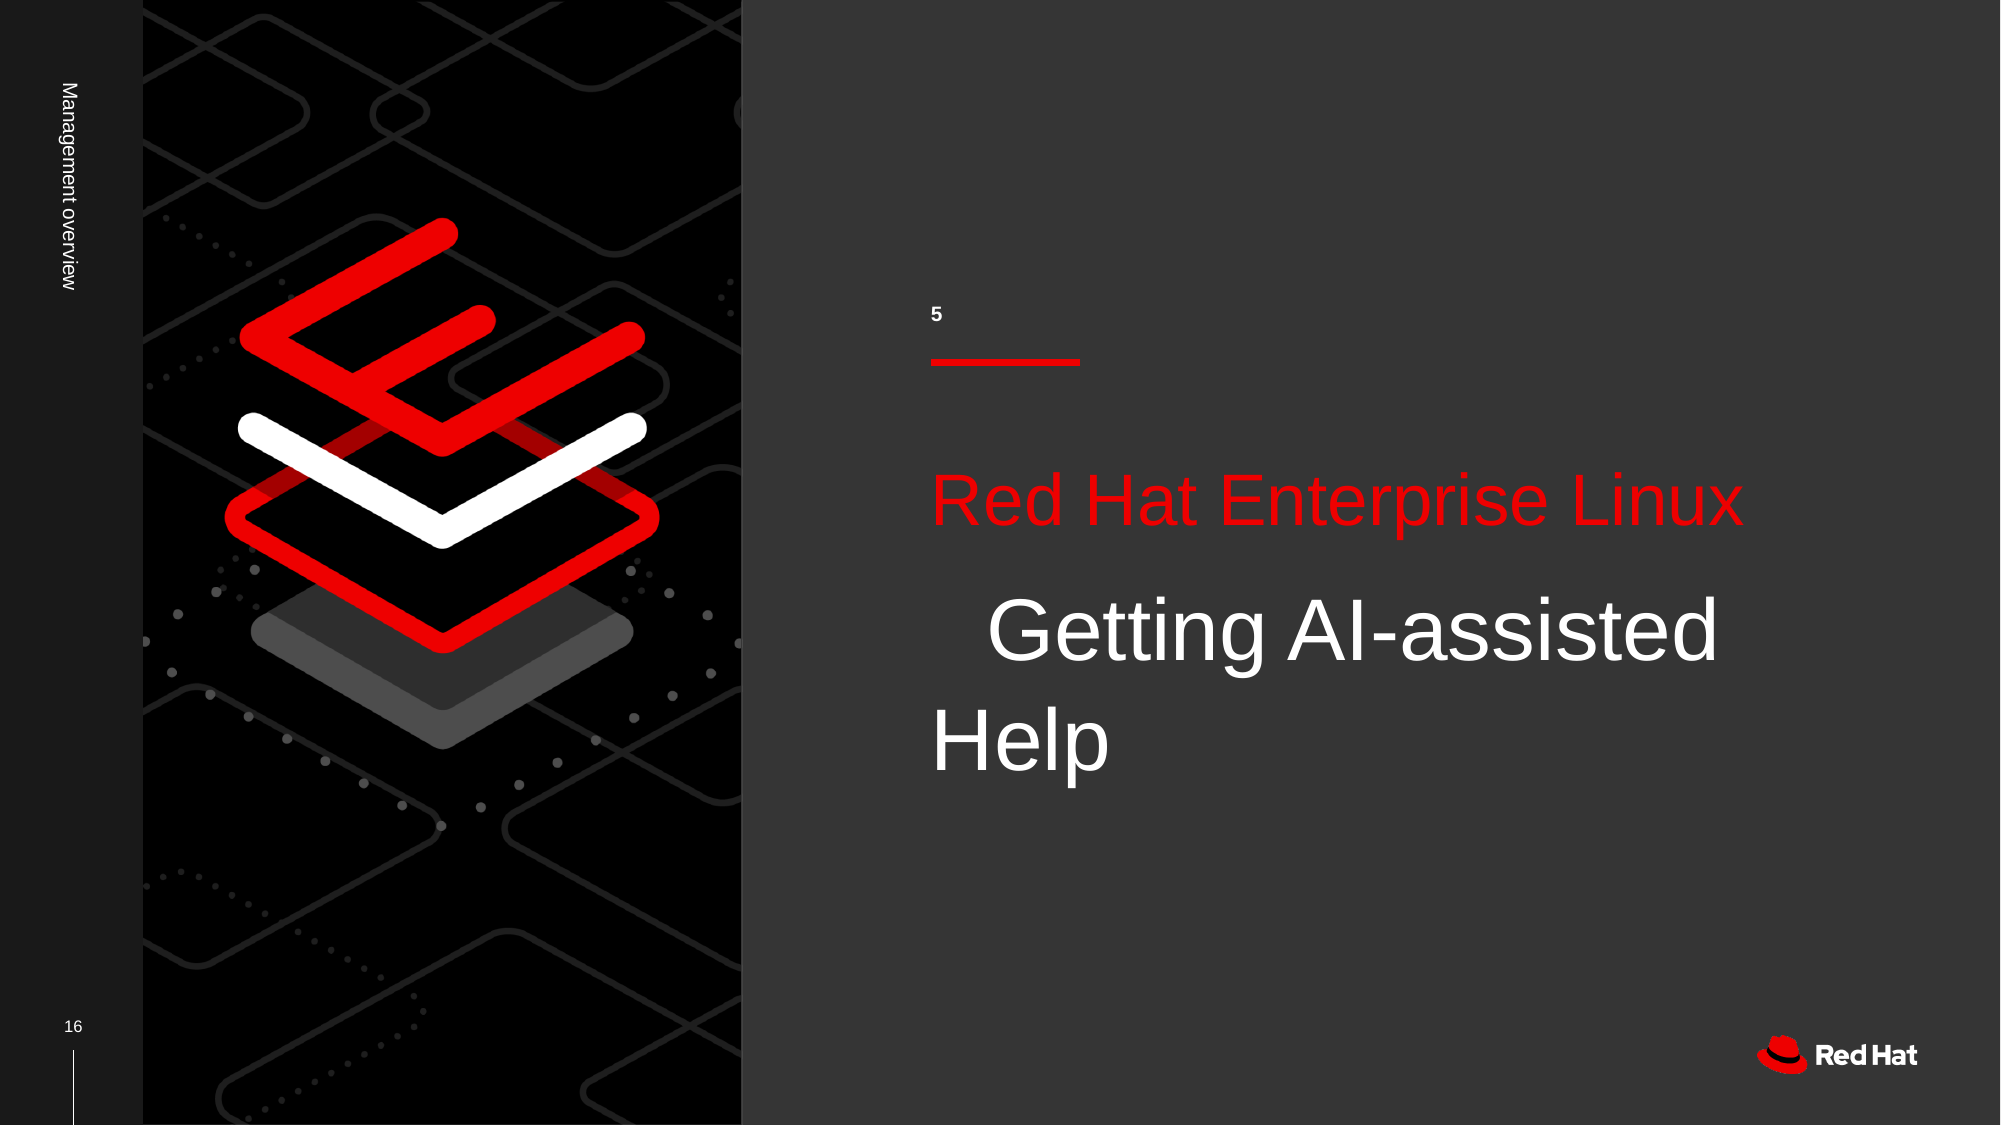

5
Management overview
# Red Hat Enterprise Linux   Getting AI-assisted Help
16